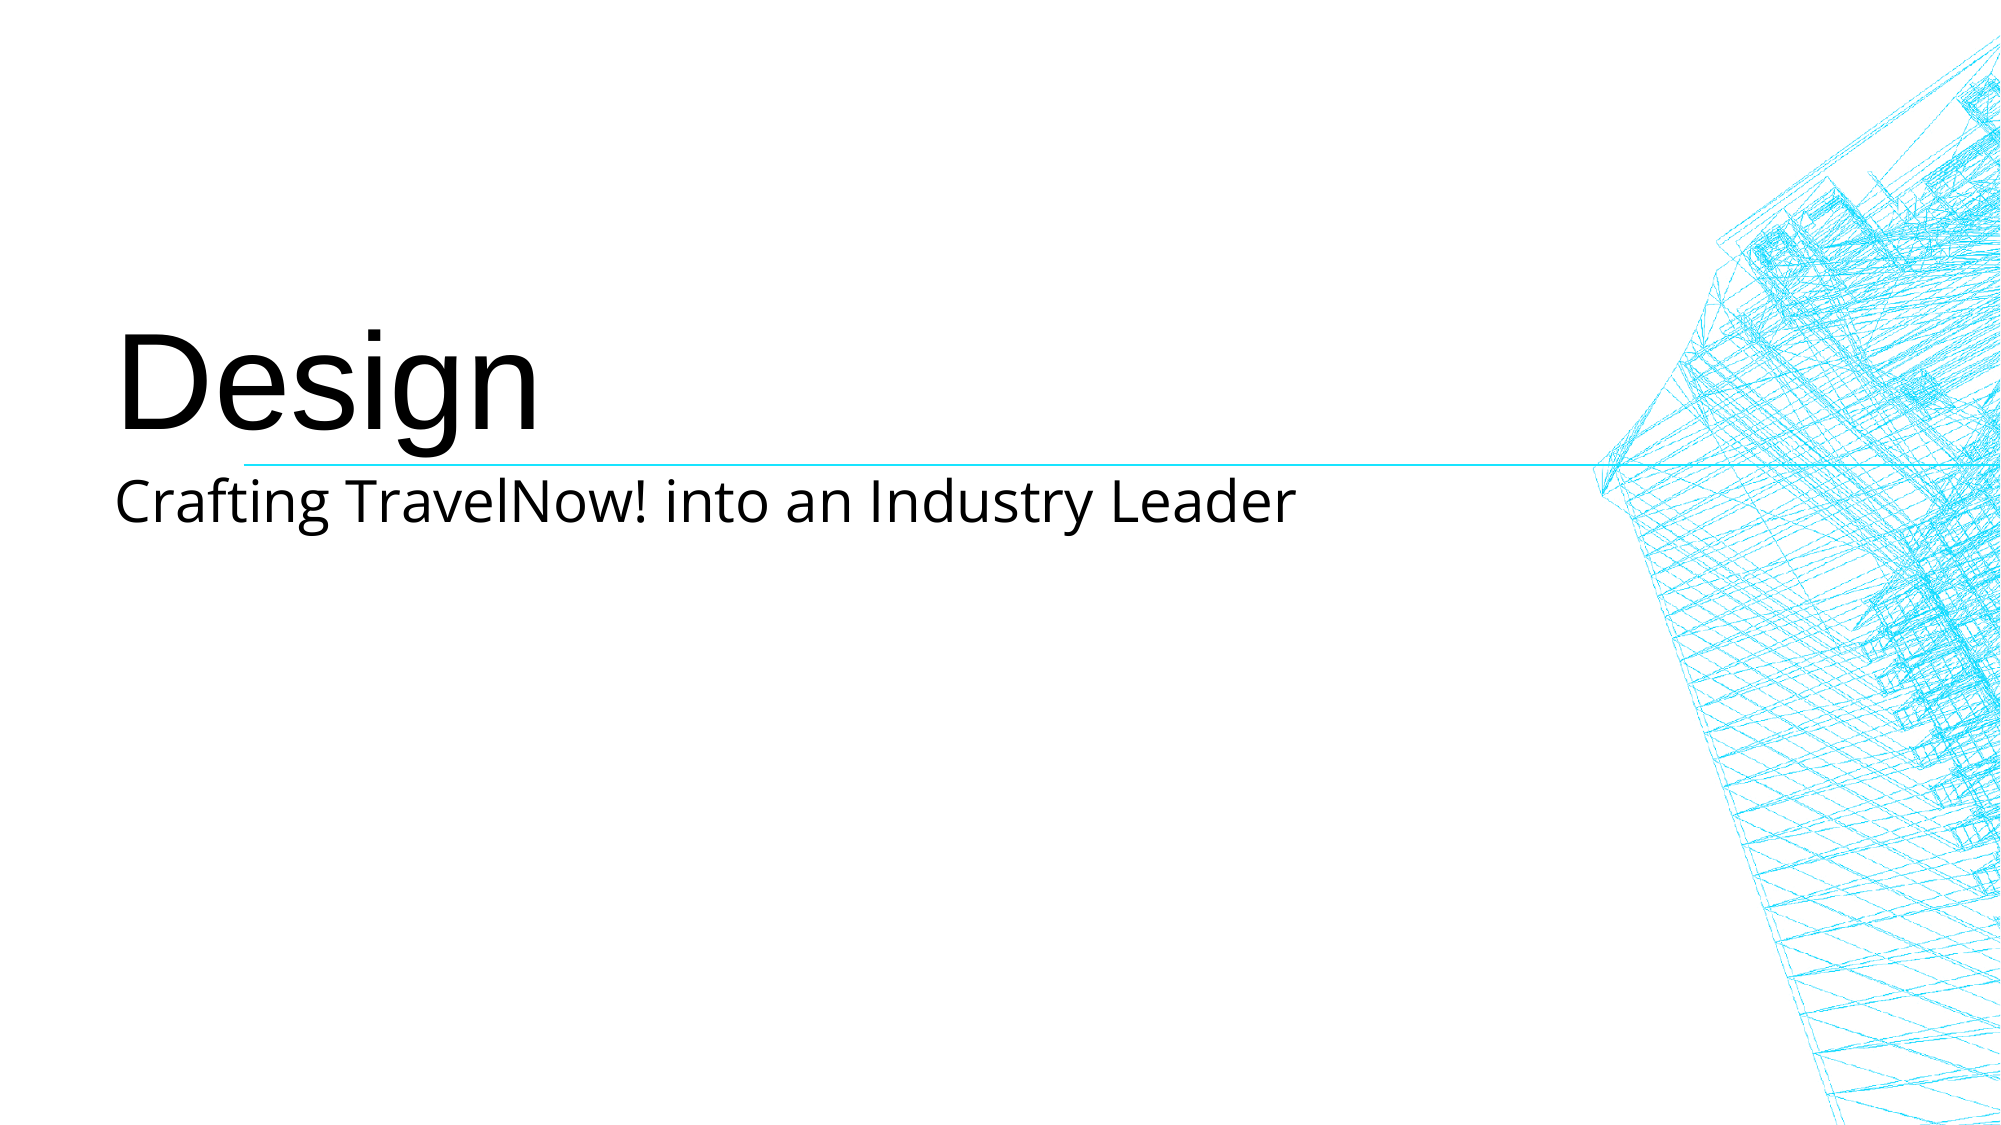

# Design
Crafting TravelNow! into an Industry Leader